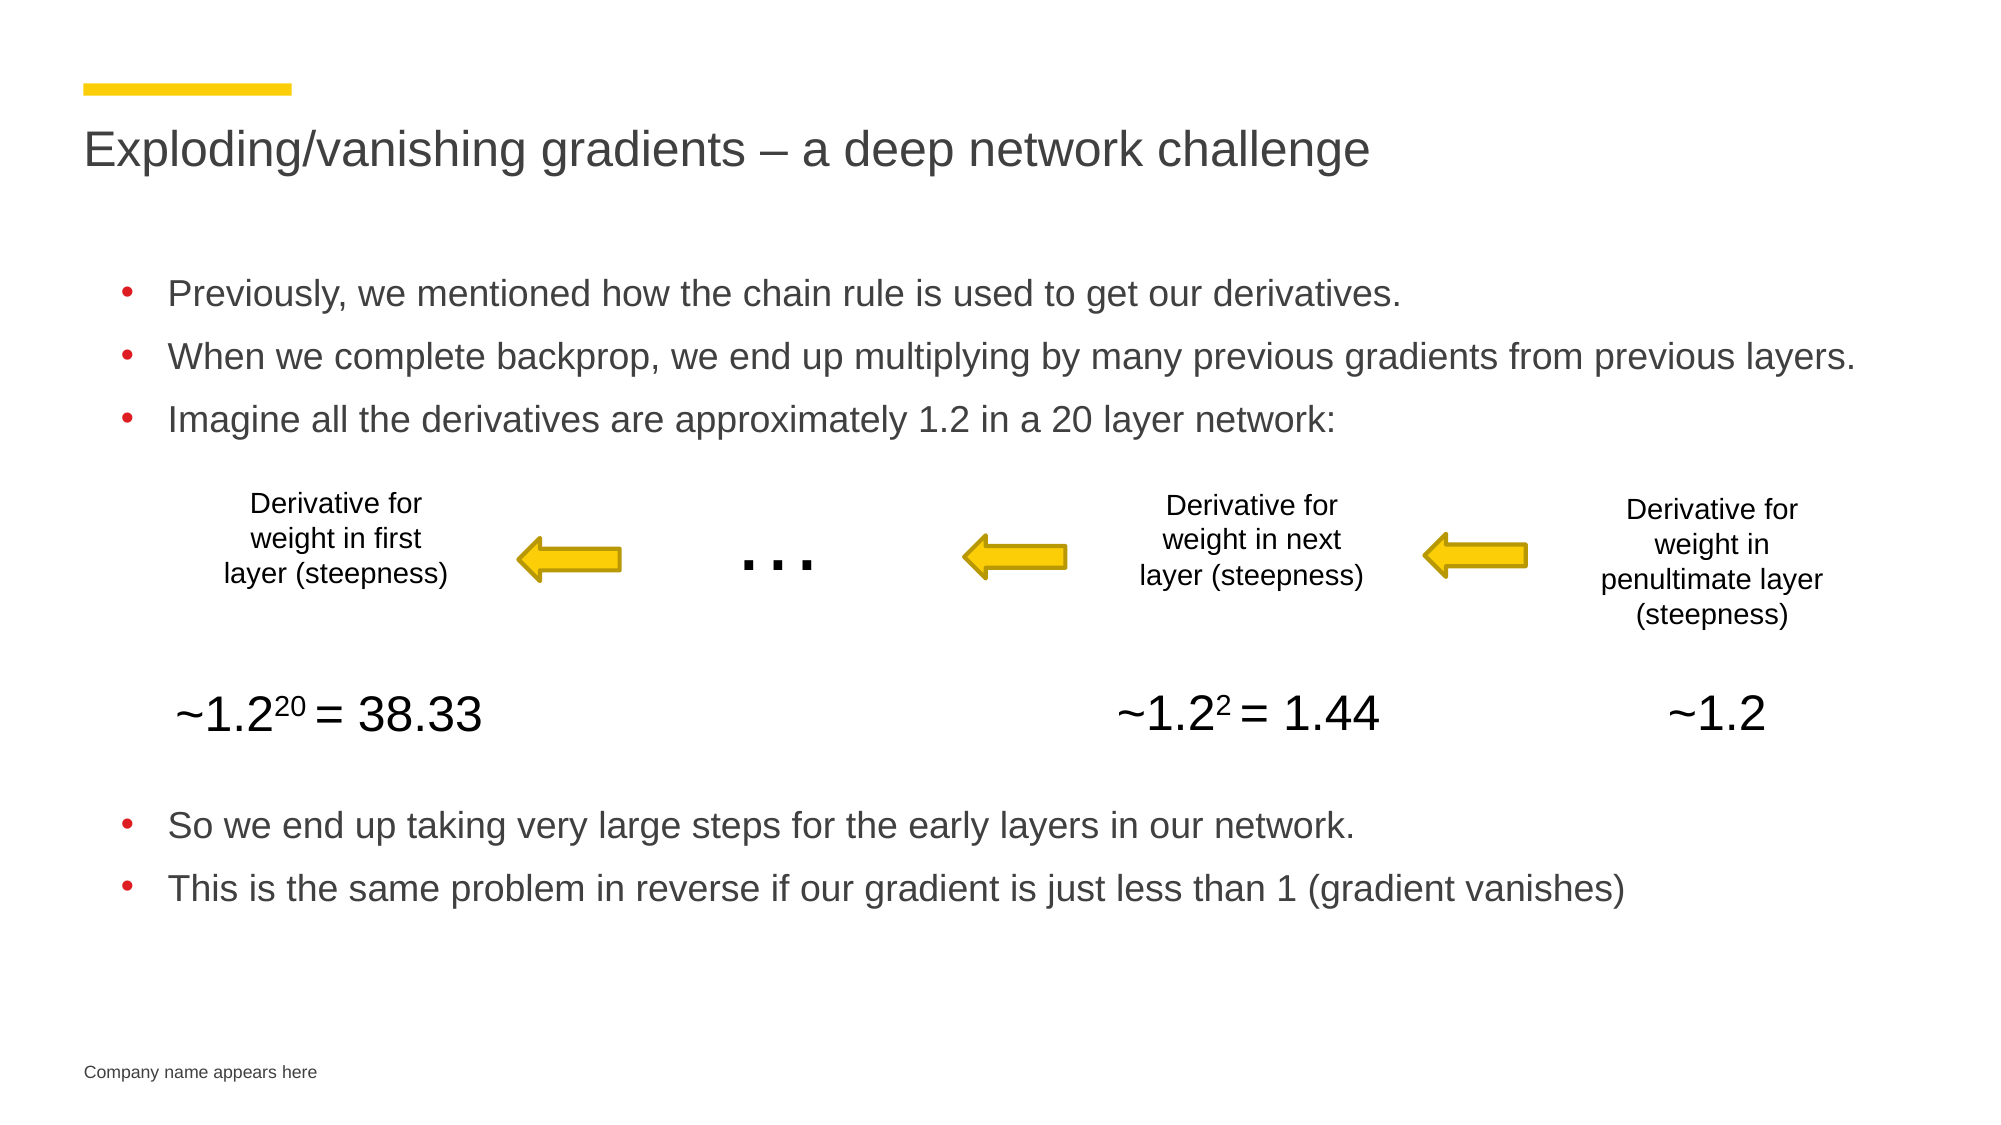

# Exploding/vanishing gradients – a deep network challenge
Previously, we mentioned how the chain rule is used to get our derivatives.
When we complete backprop, we end up multiplying by many previous gradients from previous layers.
Imagine all the derivatives are approximately 1.2 in a 20 layer network:

…
Derivative for weight in first layer (steepness)
Derivative for weight in next layer (steepness)
Derivative for weight in penultimate layer (steepness)

~1.22 = 1.44
~1.2
~1.220 = 38.33
So we end up taking very large steps for the early layers in our network.
This is the same problem in reverse if our gradient is just less than 1 (gradient vanishes)